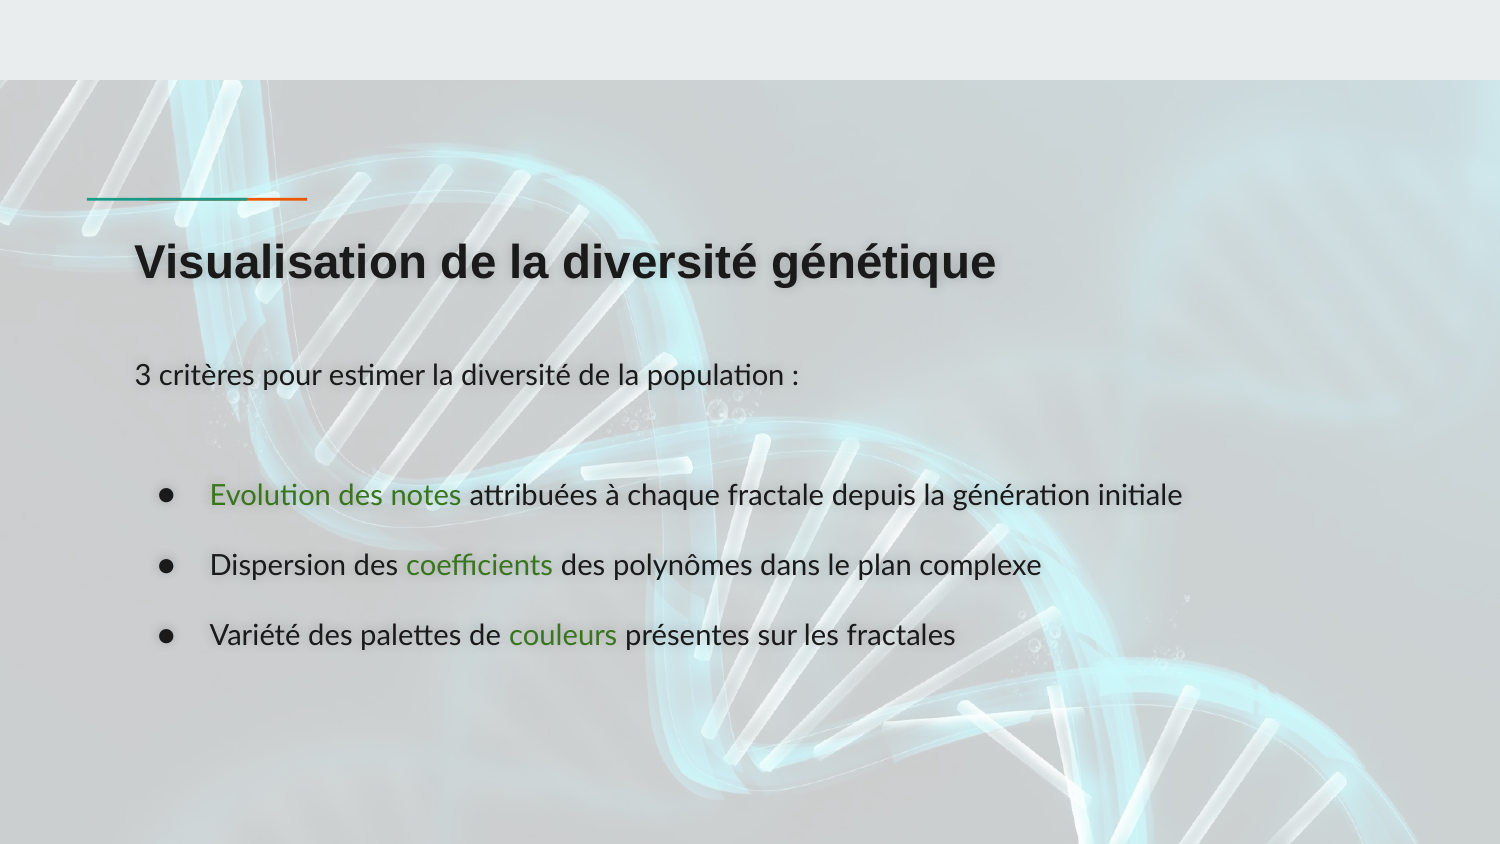

# Visualisation de la diversité génétique
3 critères pour estimer la diversité de la population :

Evolution des notes attribuées à chaque fractale depuis la génération initiale

Dispersion des coefficients des polynômes dans le plan complexe

Variété des palettes de couleurs présentes sur les fractales